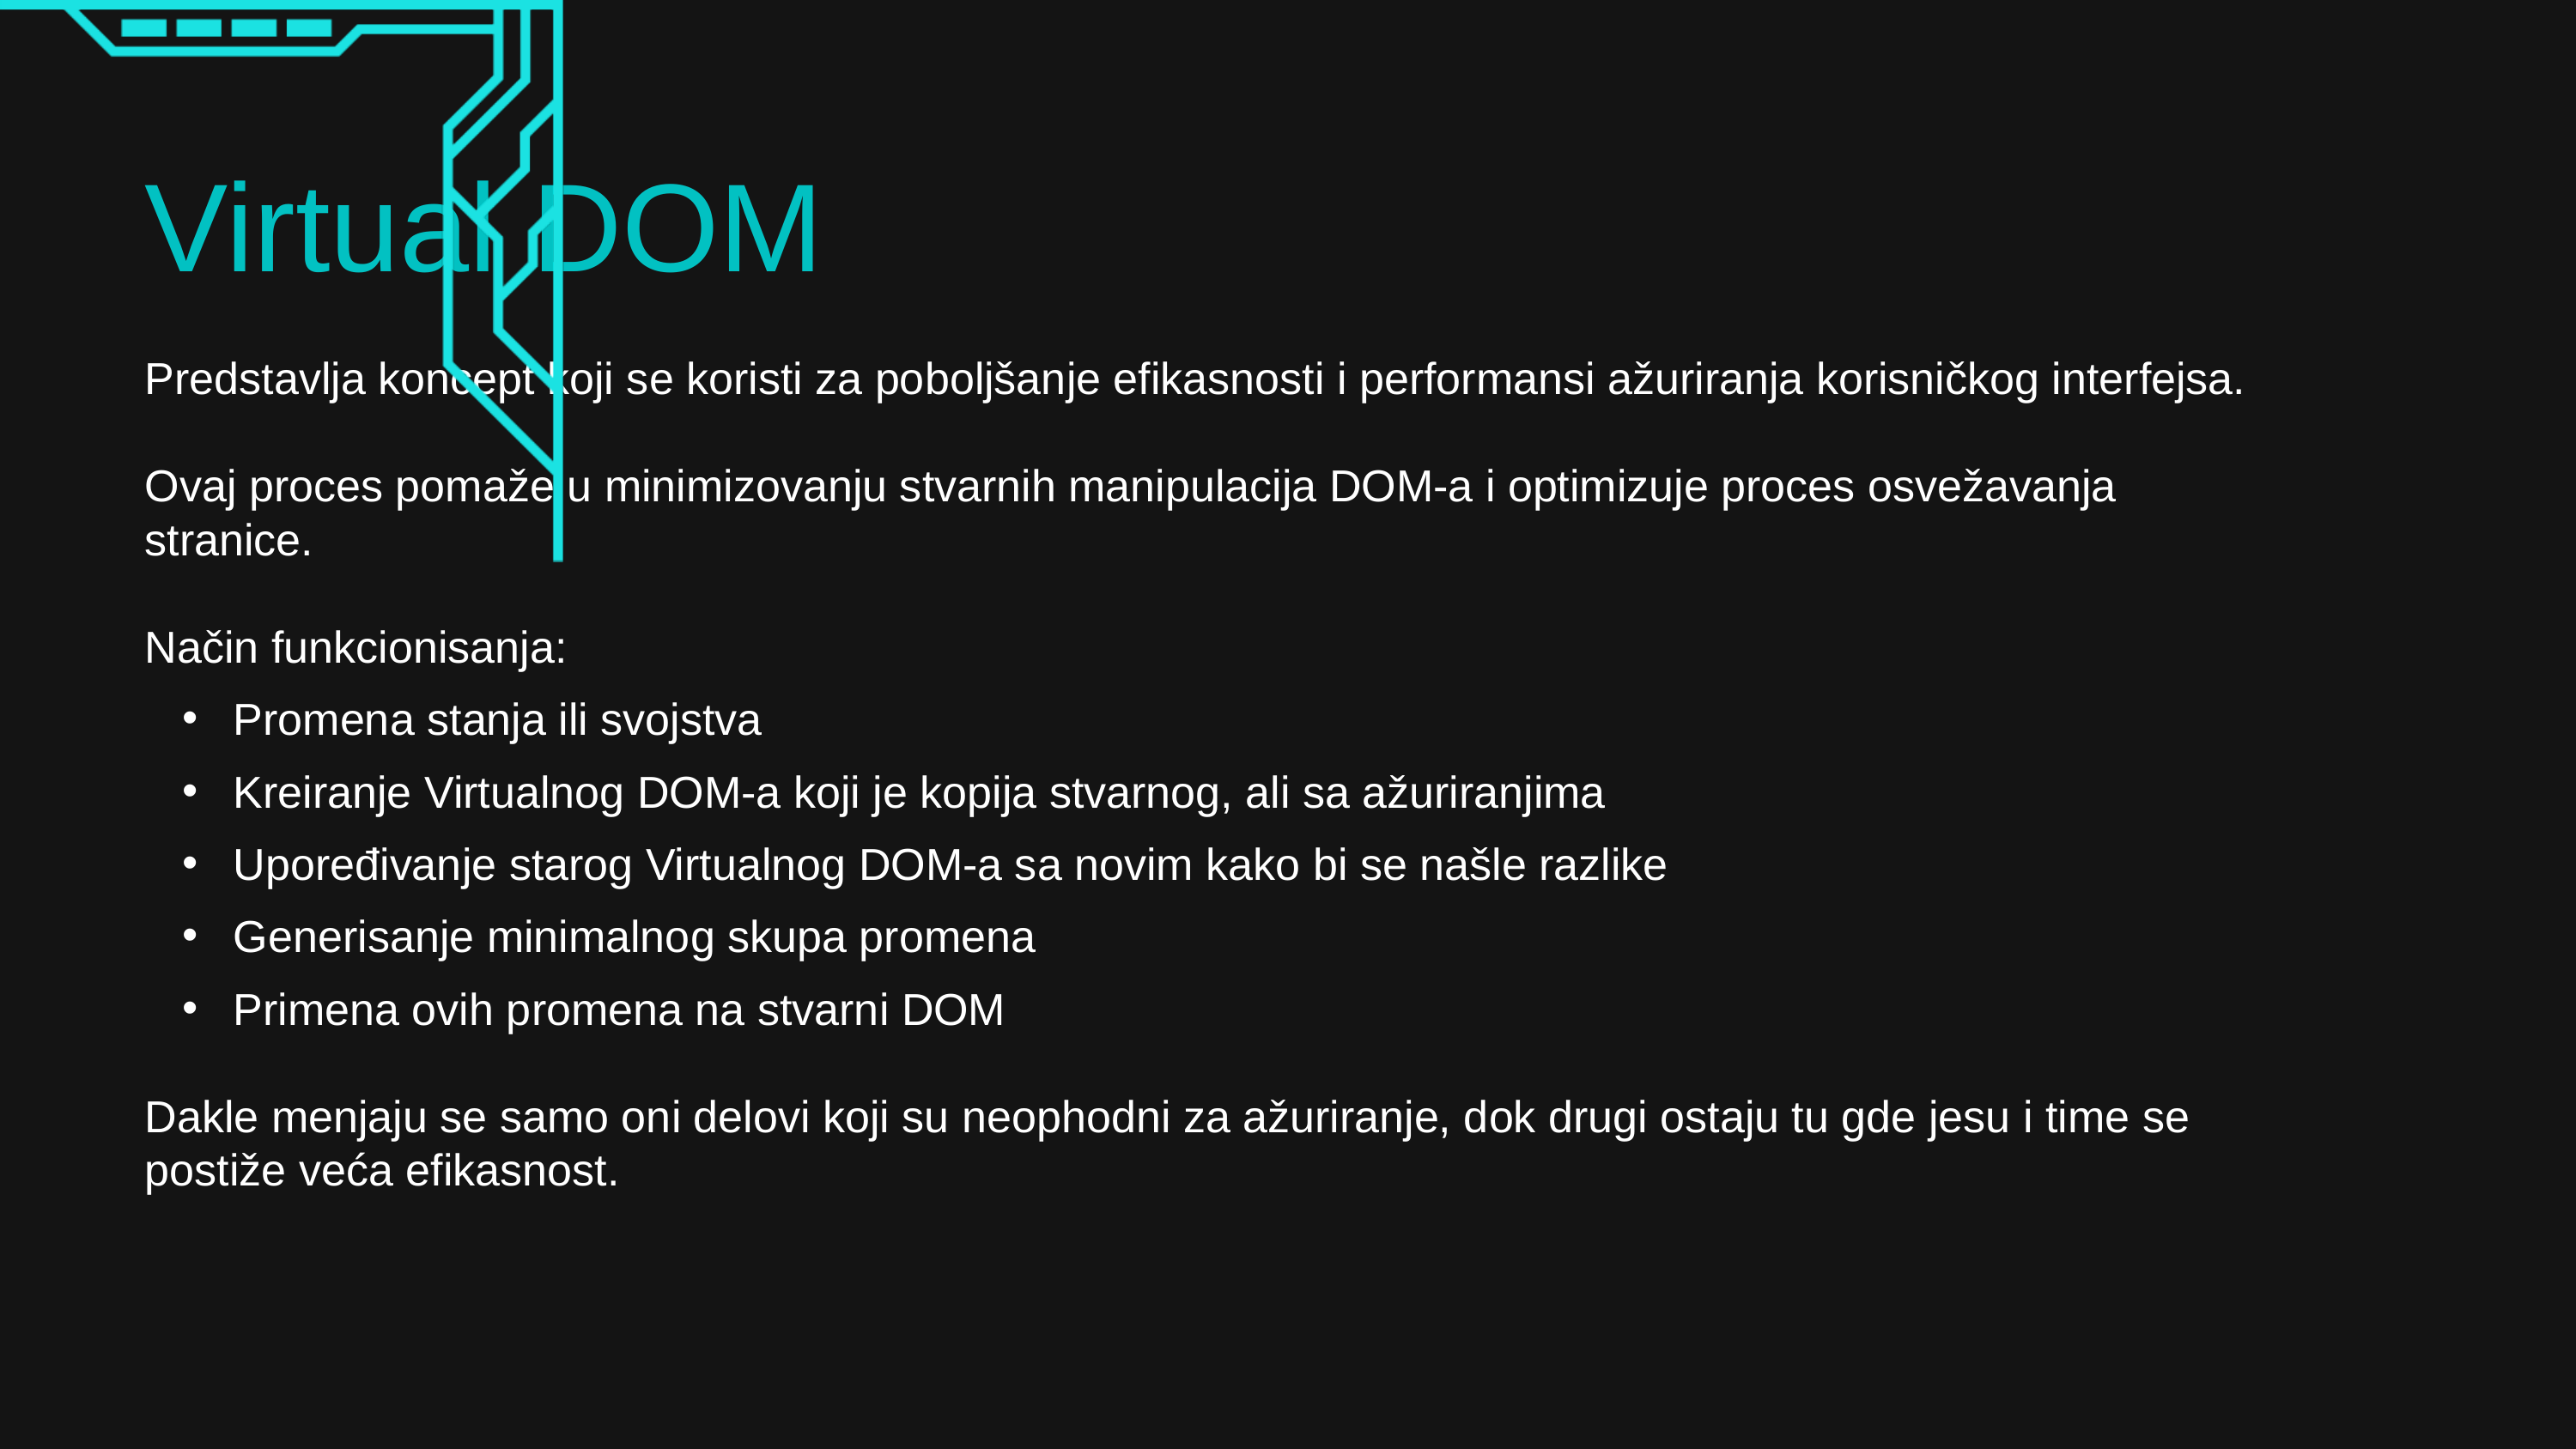

Virtual DOM

Predstavlja koncept koji se koristi za poboljšanje efikasnosti i performansi ažuriranja korisničkog interfejsa.

Ovaj proces pomaže u minimizovanju stvarnih manipulacija DOM-a i optimizuje proces osvežavanja stranice.

Način funkcionisanja:
 Promena stanja ili svojstva
 Kreiranje Virtualnog DOM-a koji je kopija stvarnog, ali sa ažuriranjima
 Upoređivanje starog Virtualnog DOM-a sa novim kako bi se našle razlike
 Generisanje minimalnog skupa promena
 Primena ovih promena na stvarni DOM

Dakle menjaju se samo oni delovi koji su neophodni za ažuriranje, dok drugi ostaju tu gde jesu i time se postiže veća efikasnost.